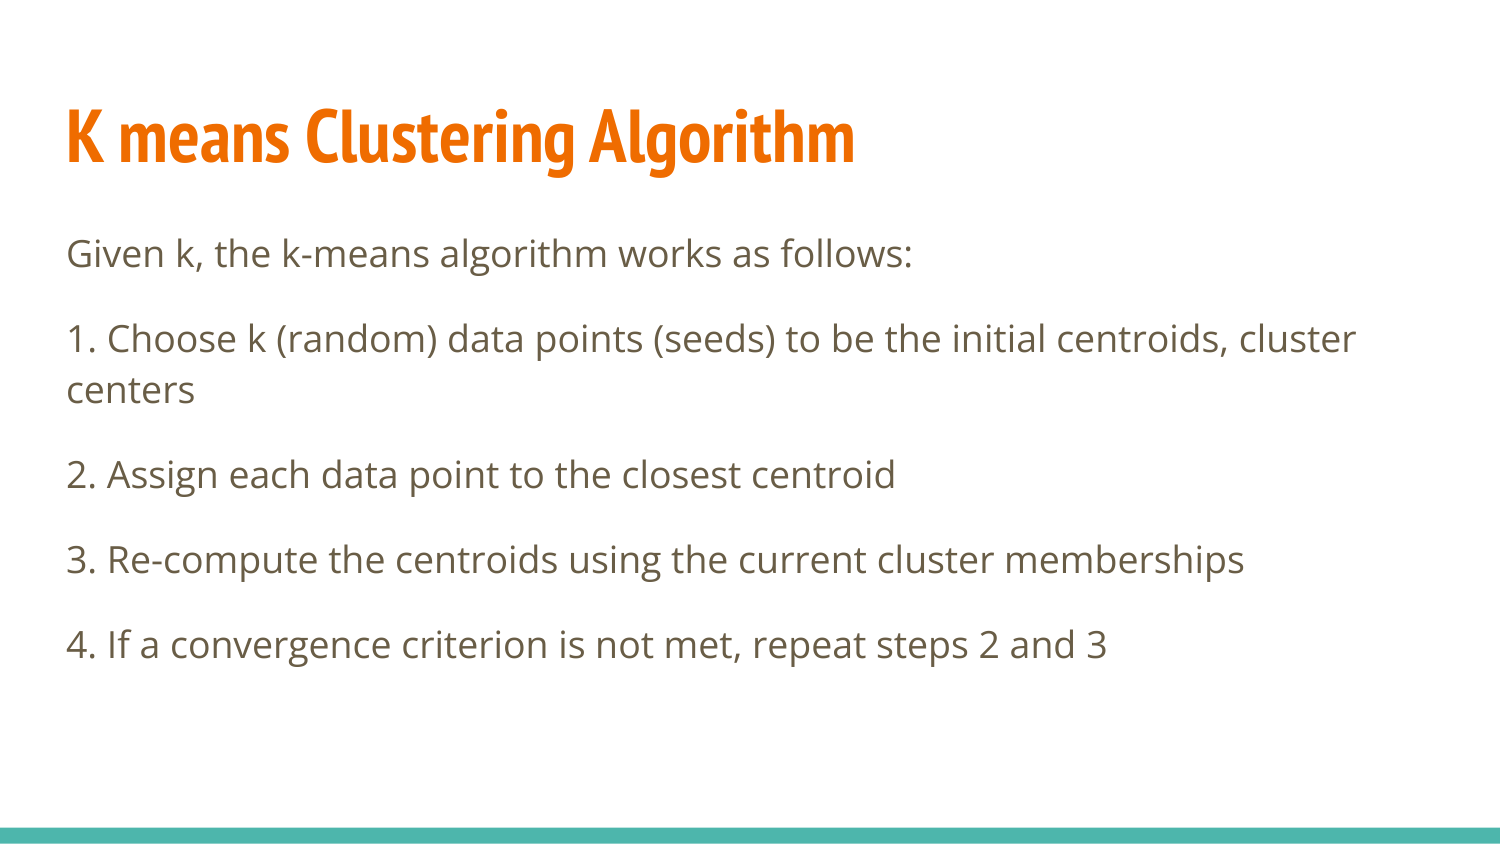

K means Clustering Algorithm
Given k, the k-means algorithm works as follows:
1. Choose k (random) data points (seeds) to be the initial centroids, cluster centers
2. Assign each data point to the closest centroid
3. Re-compute the centroids using the current cluster memberships
4. If a convergence criterion is not met, repeat steps 2 and 3